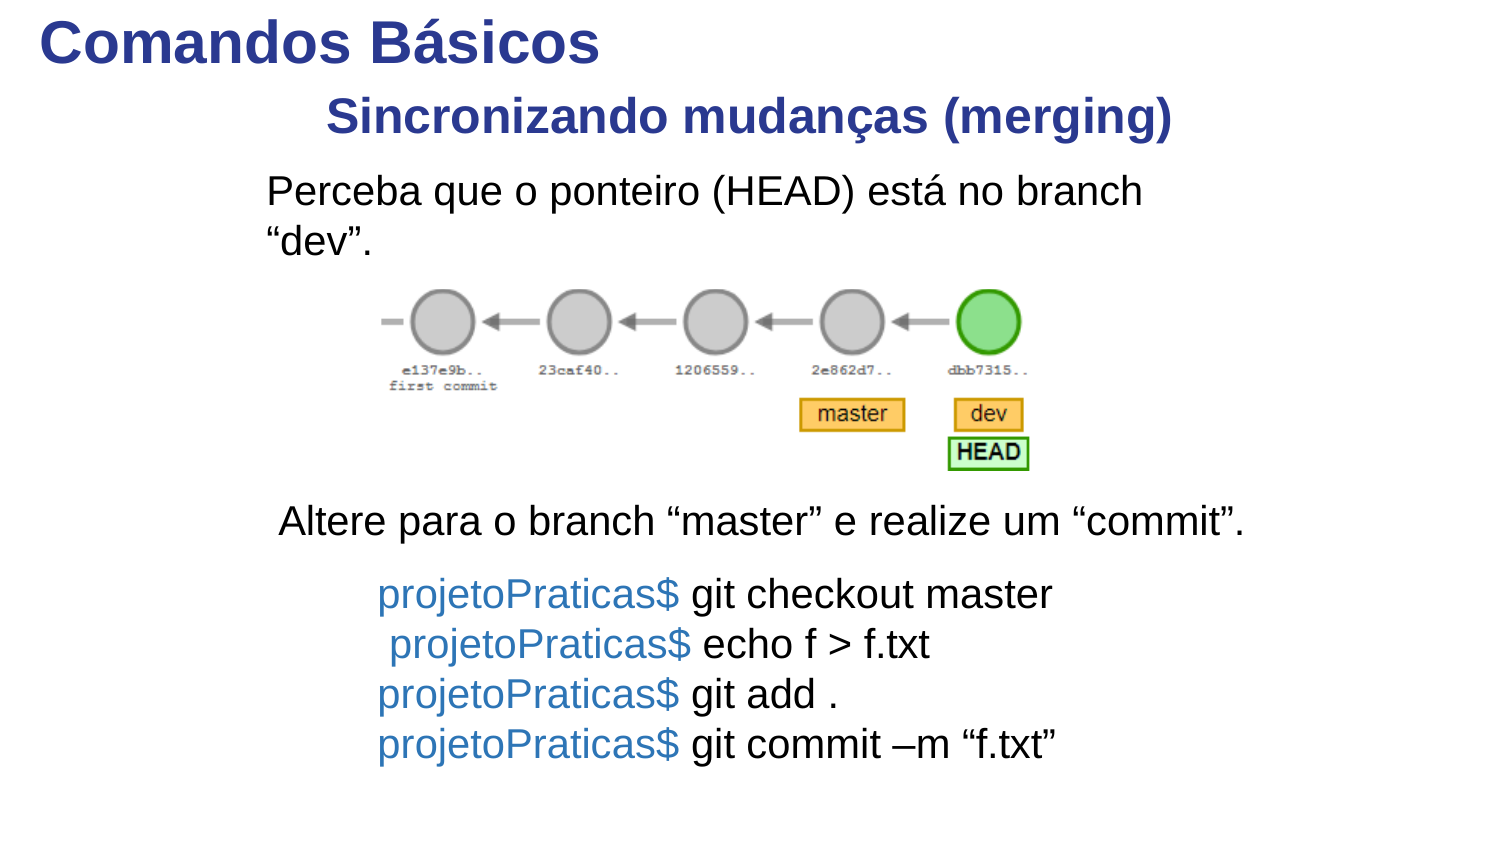

# Comandos Básicos
Sincronizando mudanças (merging)
Perceba que o ponteiro (HEAD) está no branch “dev”.

Altere para o branch “master” e realize um “commit”.
projetoPraticas$ git checkout master  projetoPraticas$ echo f > f.txt  projetoPraticas$ git add .  projetoPraticas$ git commit –m “f.txt”